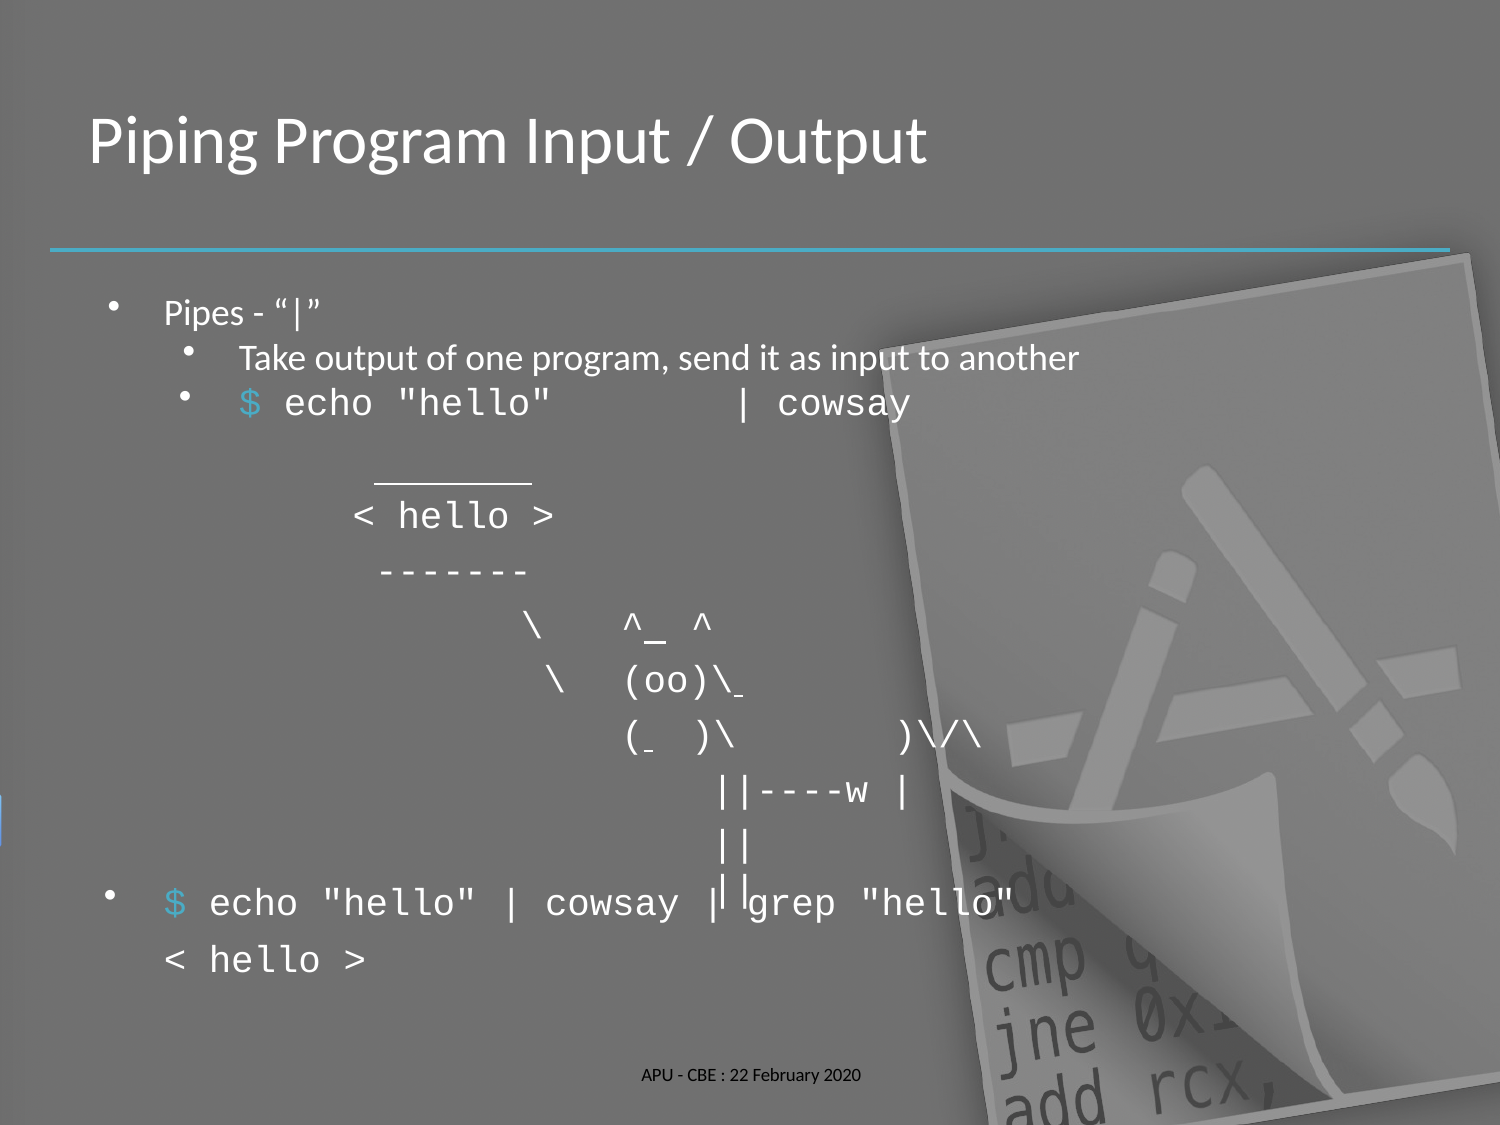

# Piping Program Input / Output

Pipes - “|”
Take output of one program, send it as input to another
$ echo "hello"	| cowsay
< hello >
-------
\
\

^ 	^
(oo)\
( 	)\	)\/\
||----w |
||	||
$ echo "hello" | cowsay | grep "hello"
< hello >
APU - CBE : 22 February 2020